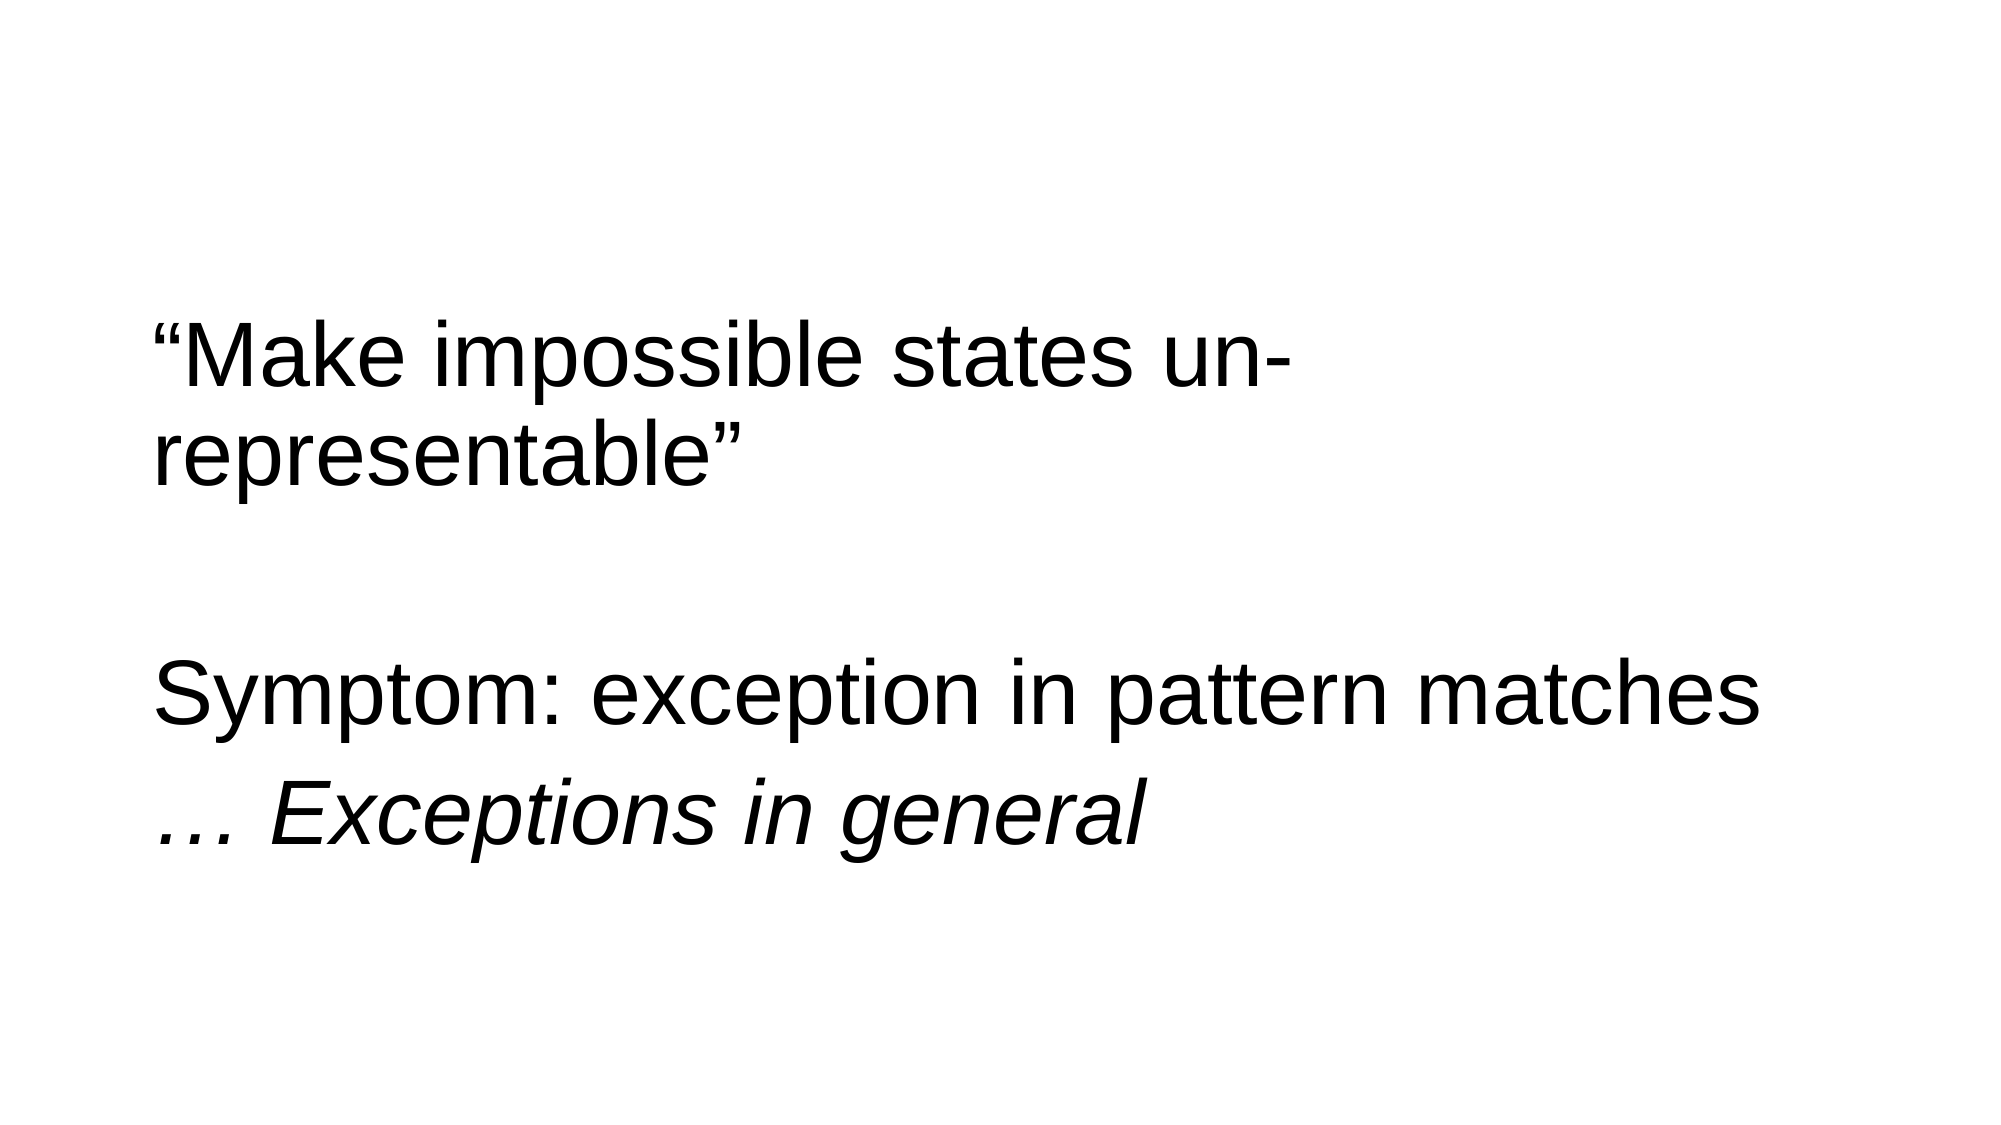

#
“Make impossible states un-representable”

Symptom: exception in pattern matches
… Exceptions in general